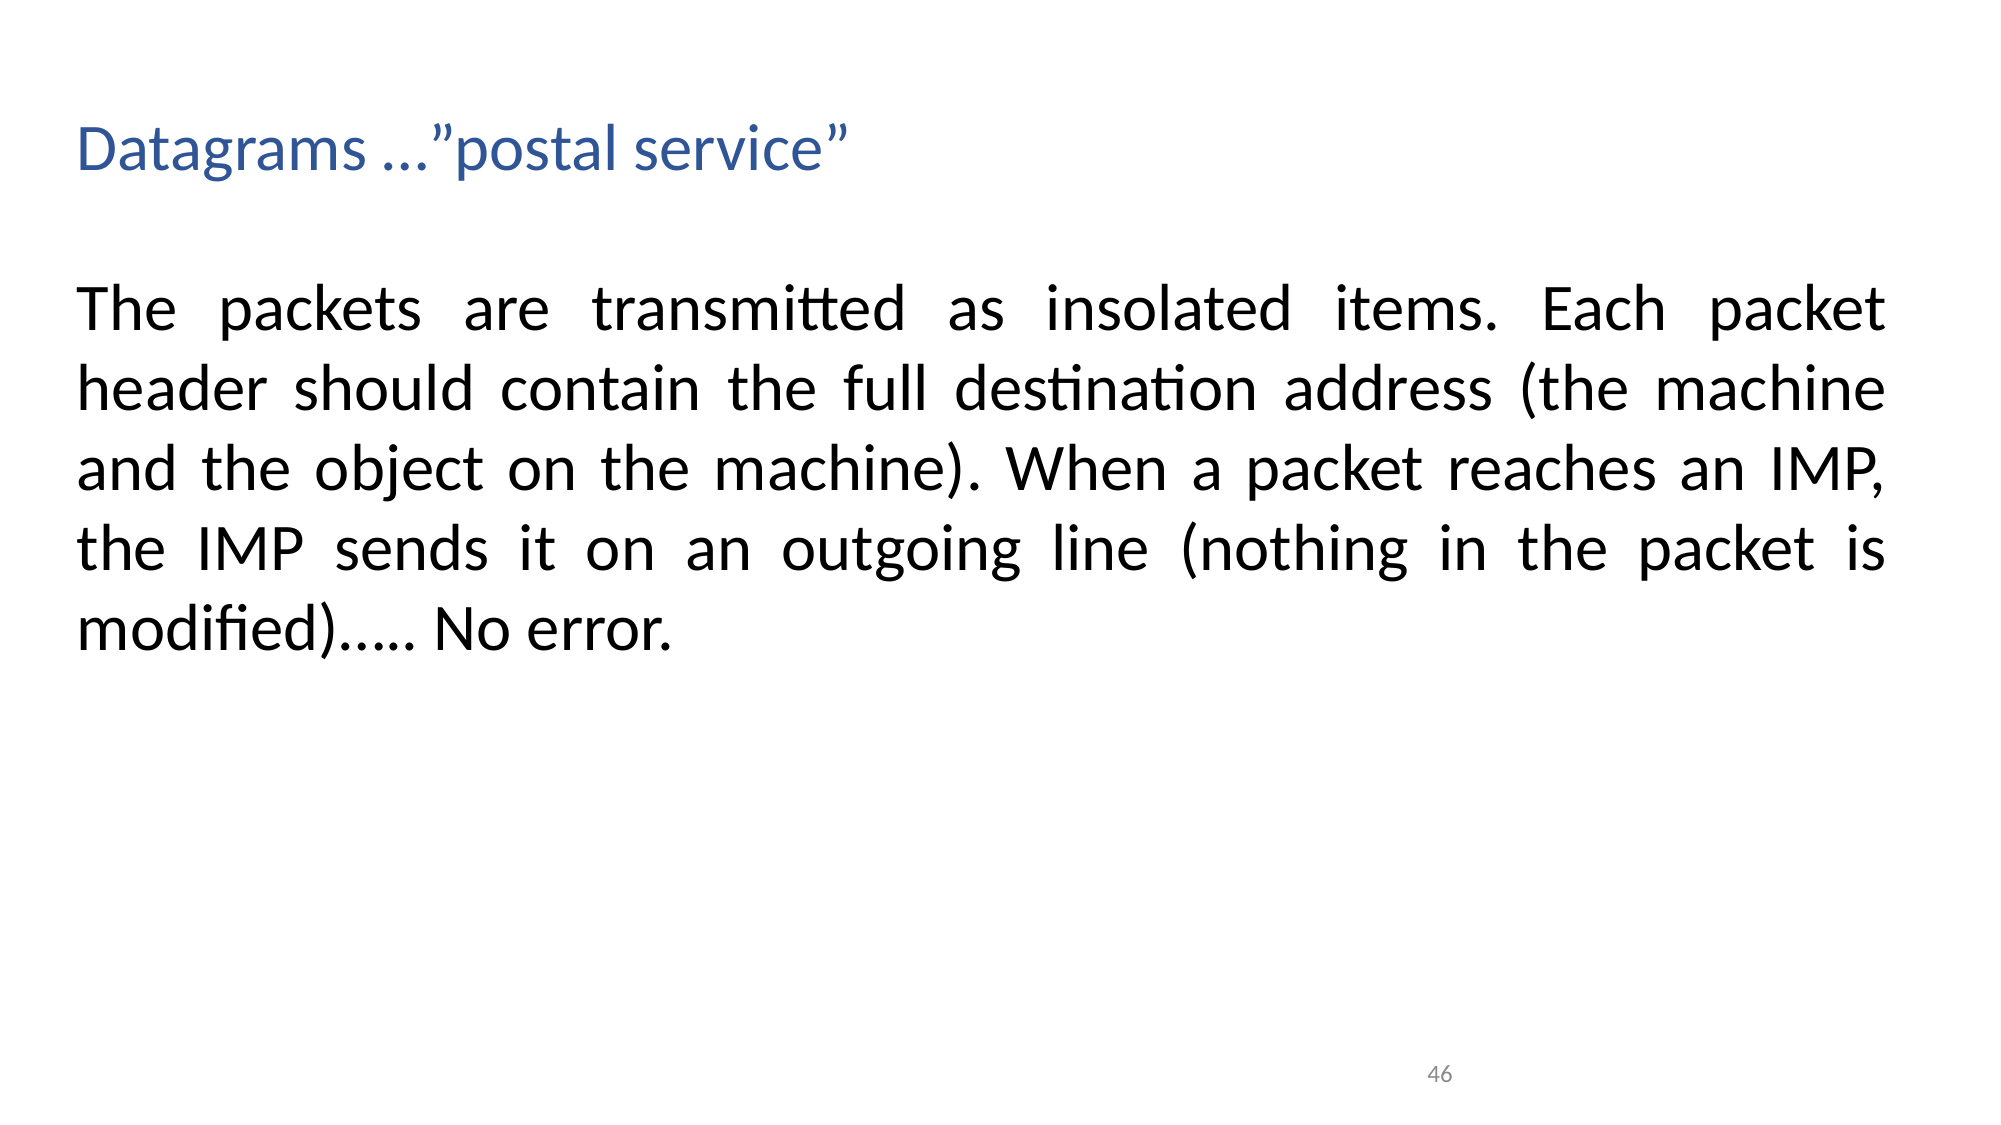

Datagrams …”postal service”

The packets are transmitted as insolated items. Each packet header should contain the full destination address (the machine and the object on the machine). When a packet reaches an IMP, the IMP sends it on an outgoing line (nothing in the packet is modified)….. No error.
46